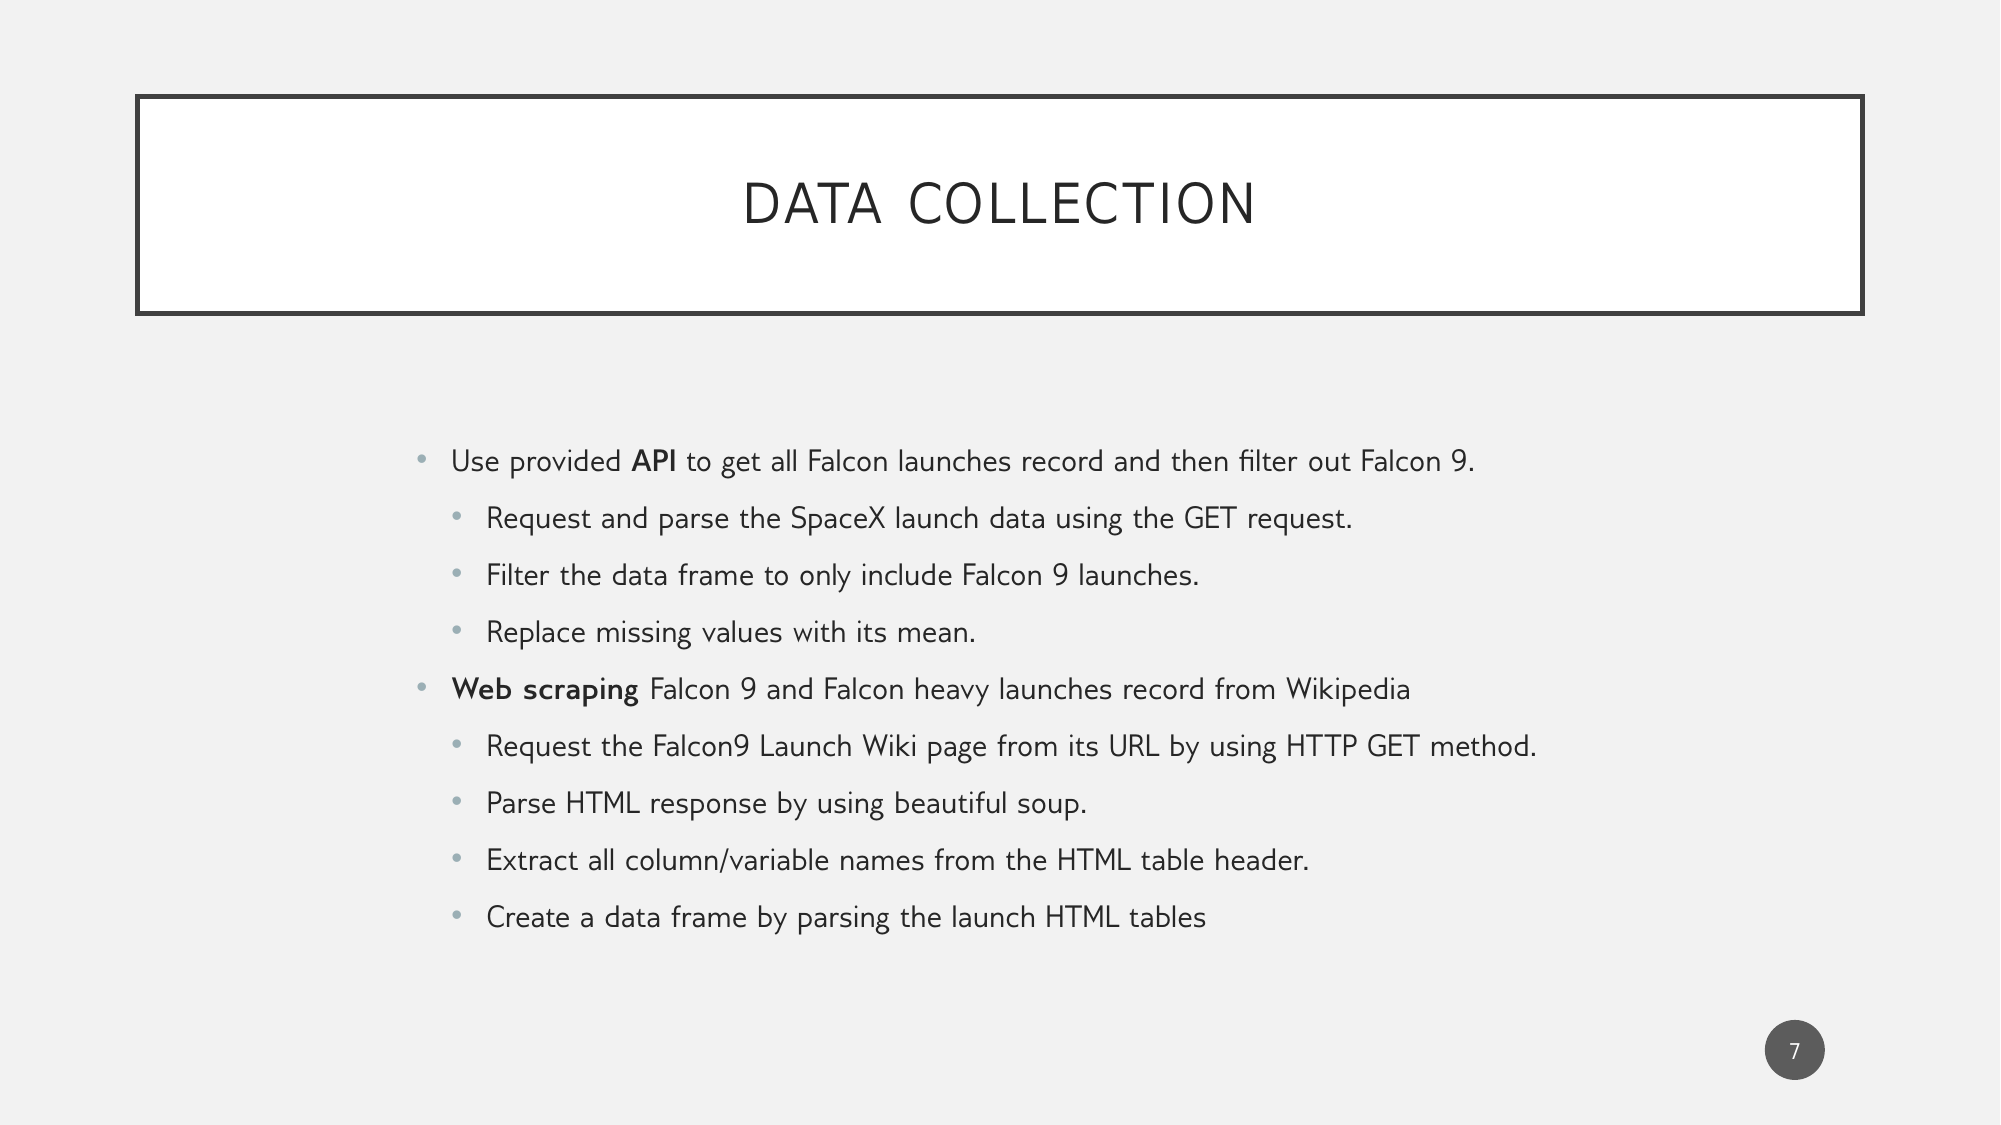

# Data collection
Use provided API to get all Falcon launches record and then filter out Falcon 9.
Request and parse the SpaceX launch data using the GET request.
Filter the data frame to only include Falcon 9 launches.
Replace missing values with its mean.
Web scraping Falcon 9 and Falcon heavy launches record from Wikipedia
Request the Falcon9 Launch Wiki page from its URL by using HTTP GET method.
Parse HTML response by using beautiful soup.
Extract all column/variable names from the HTML table header.
Create a data frame by parsing the launch HTML tables

7